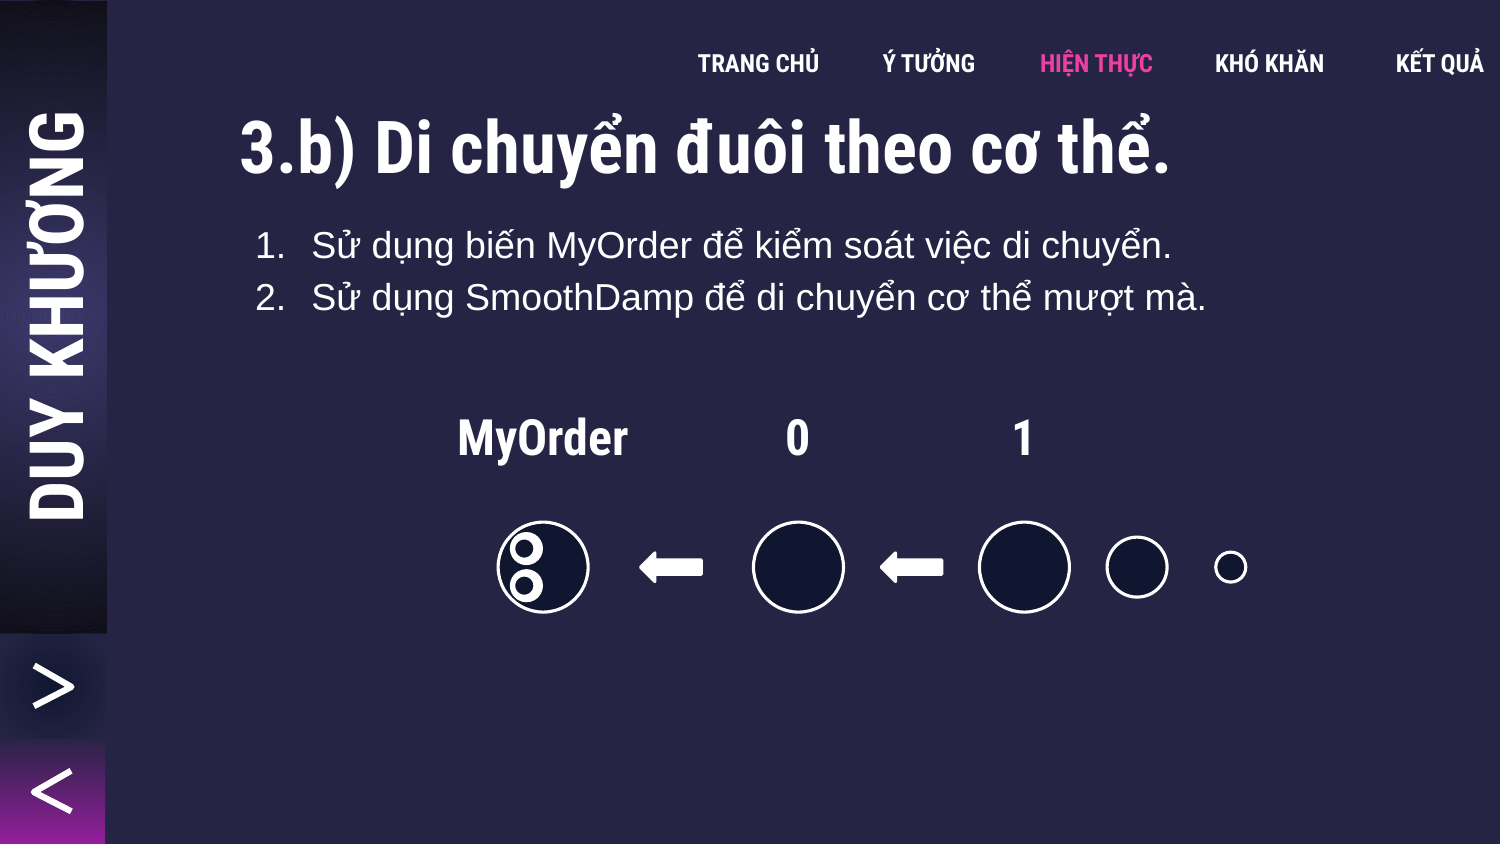

TRANG CHỦ
Ý TƯỞNG
HIỆN THỰC
KHÓ KHĂN
KẾT QUẢ
3.b) Di chuyển đuôi theo cơ thể.

Sử dụng biến MyOrder để kiểm soát việc di chuyển.
Sử dụng SmoothDamp để di chuyển cơ thể mượt mà.
DUY KHƯƠNG
MyOrder
0
1